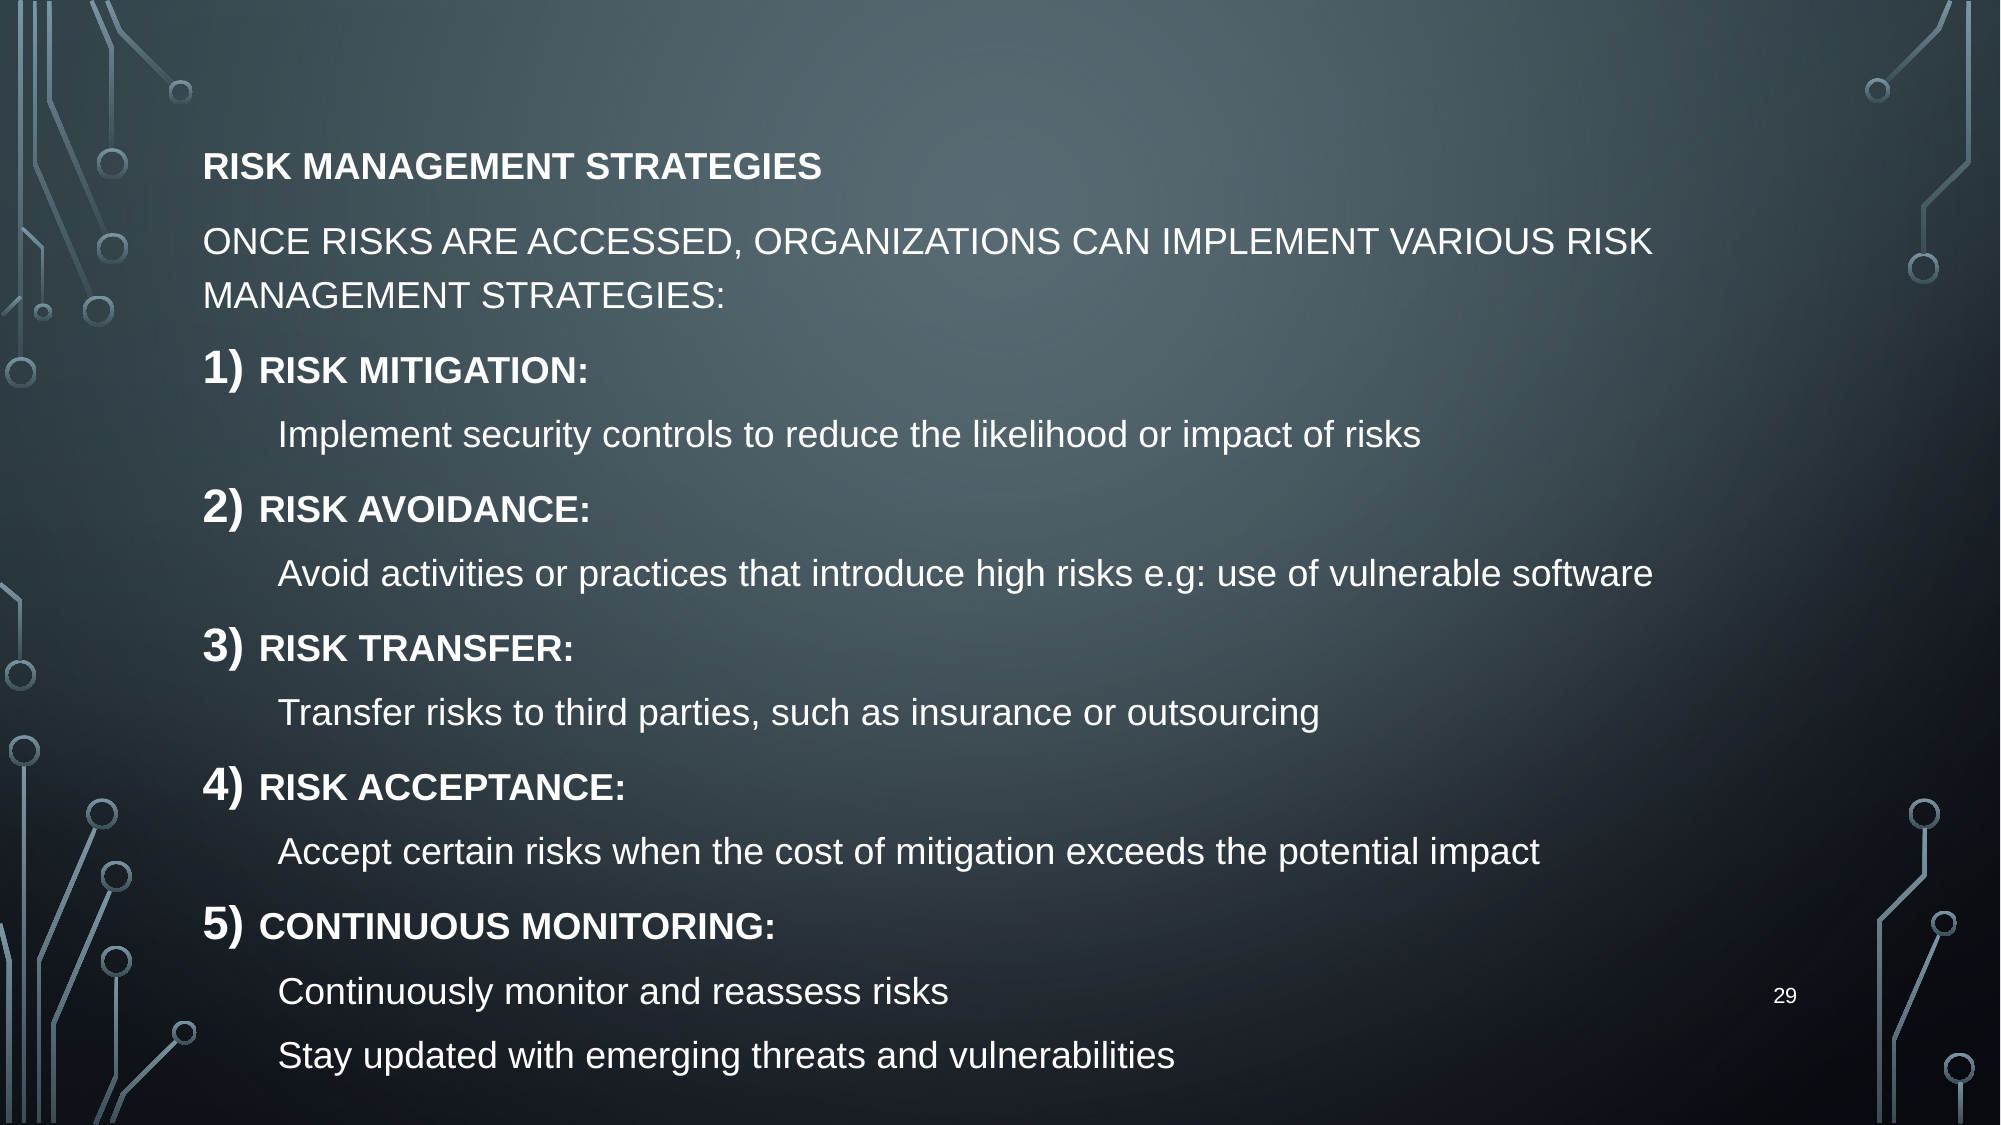

Risk Management Strategies
Once risks are accessed, organizations can implement various risk management strategies:
Risk Mitigation:
Implement security controls to reduce the likelihood or impact of risks
Risk Avoidance:
Avoid activities or practices that introduce high risks e.g: use of vulnerable software
Risk Transfer:
Transfer risks to third parties, such as insurance or outsourcing
Risk Acceptance:
Accept certain risks when the cost of mitigation exceeds the potential impact
Continuous Monitoring:
Continuously monitor and reassess risks
Stay updated with emerging threats and vulnerabilities

29